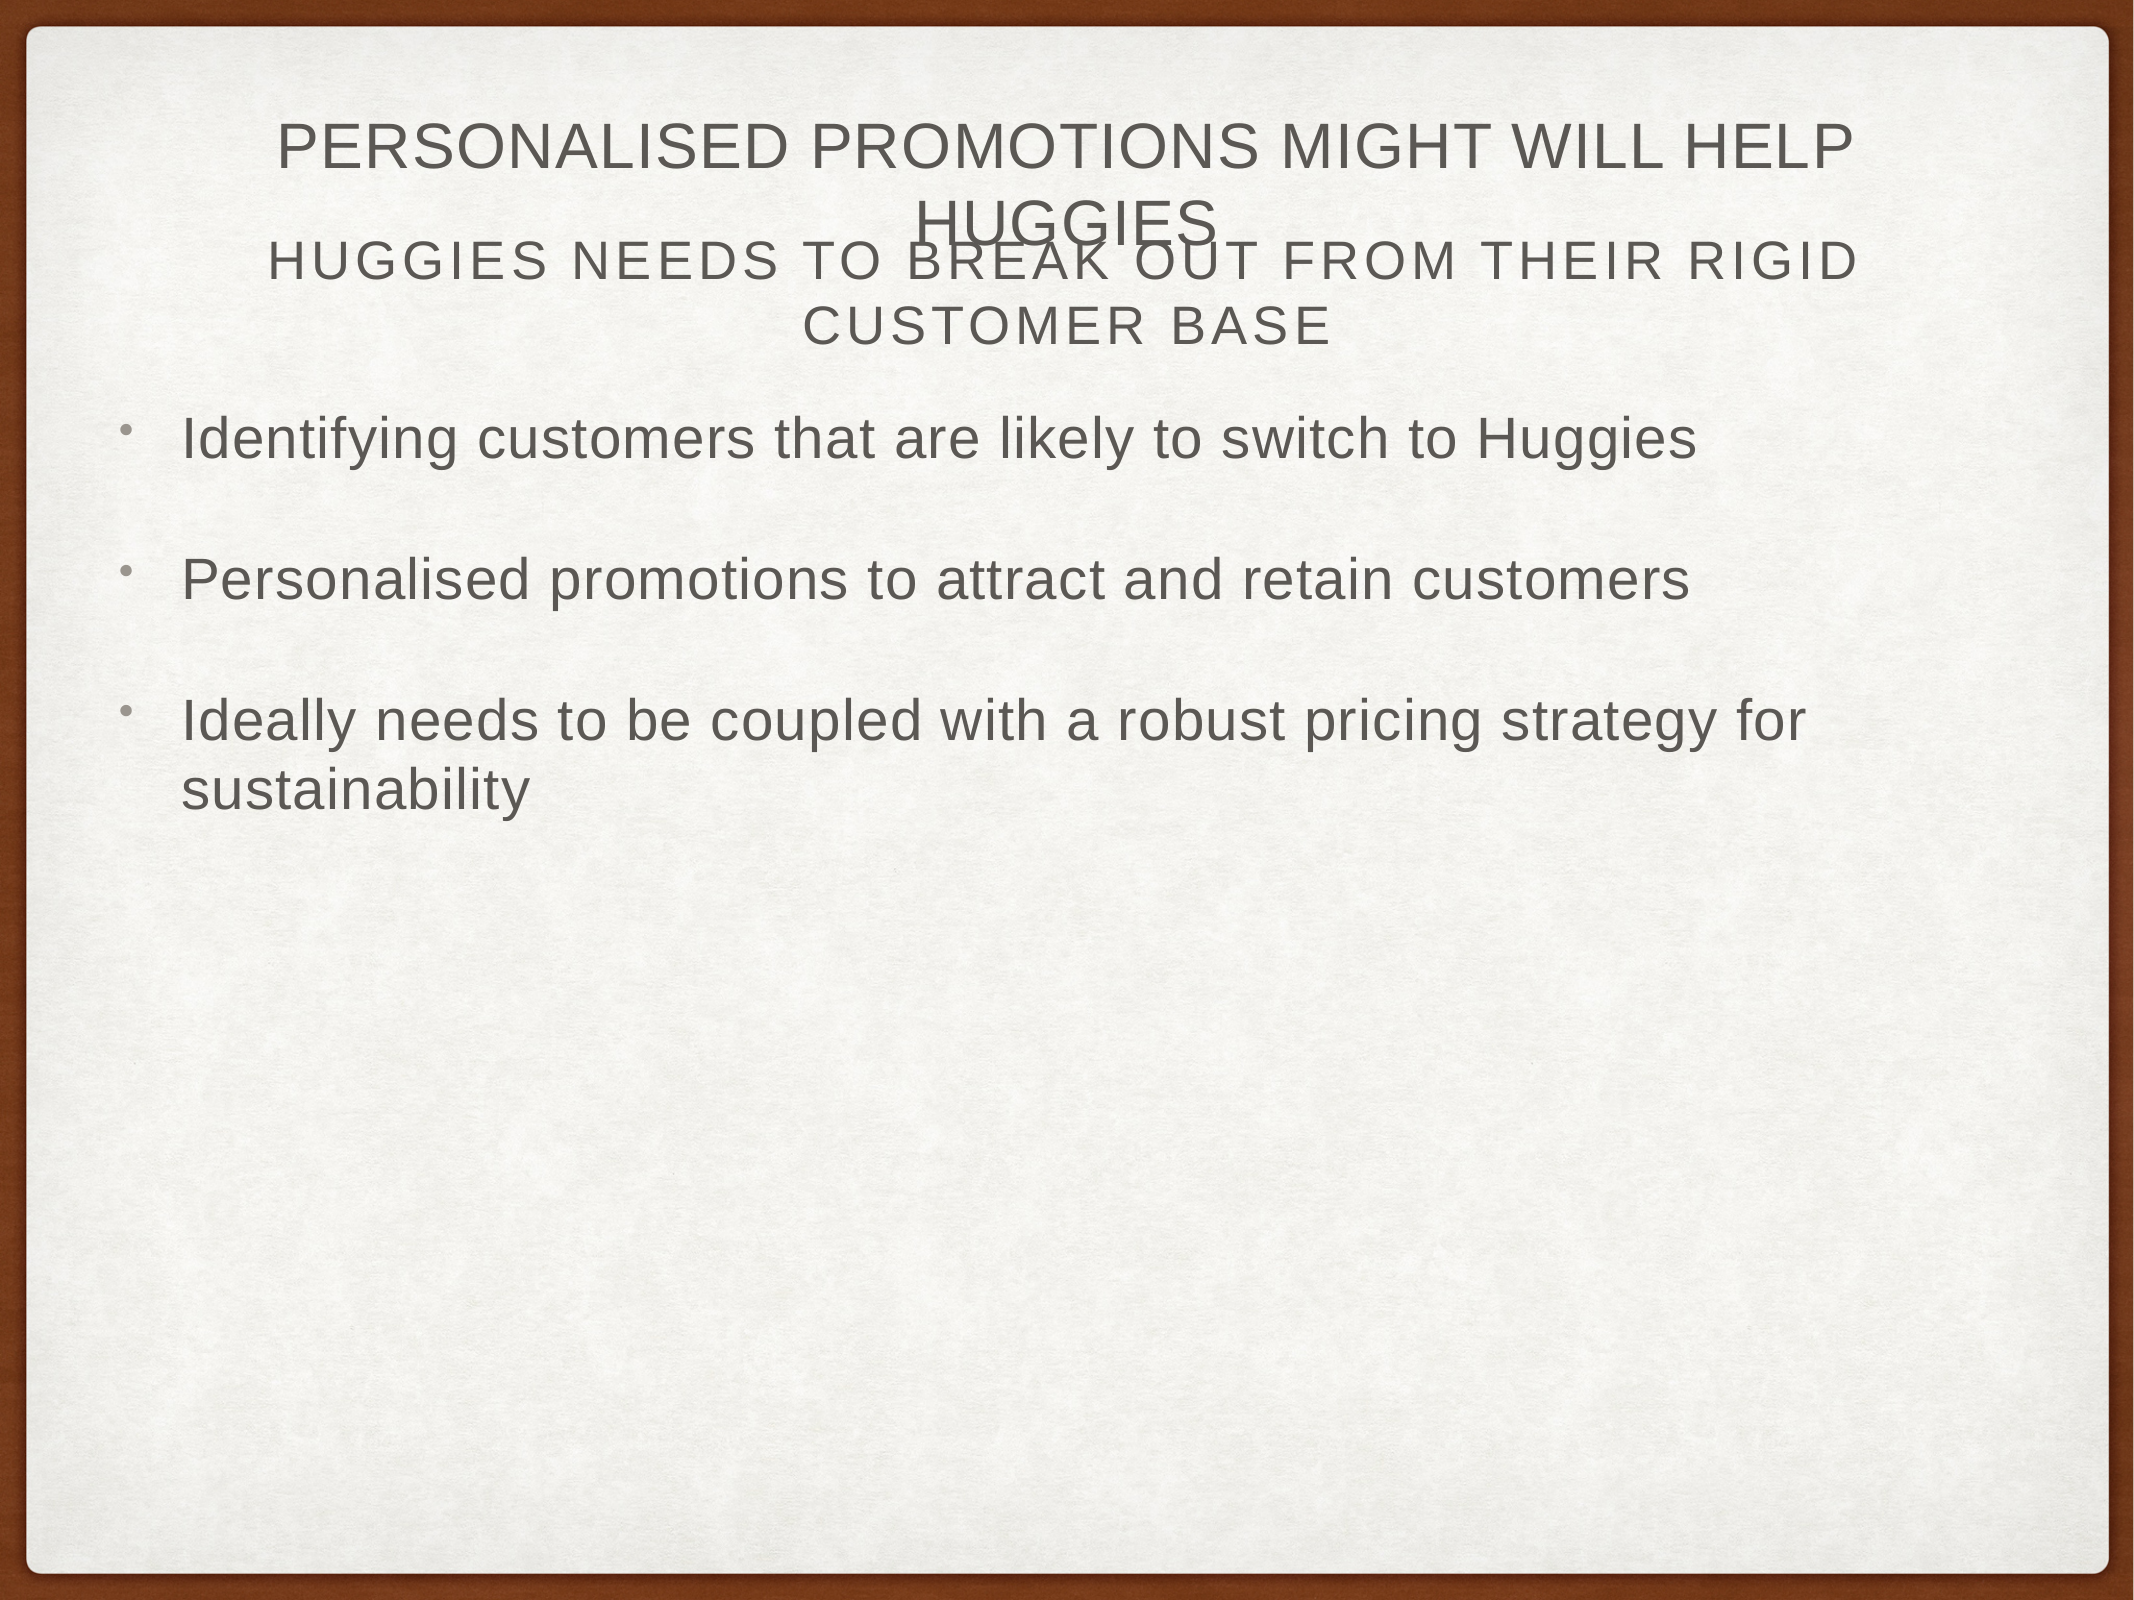

# personalised promotions might will help huggies
Huggies needs to break out from their rigid customer base
Identifying customers that are likely to switch to Huggies
Personalised promotions to attract and retain customers
Ideally needs to be coupled with a robust pricing strategy for sustainability